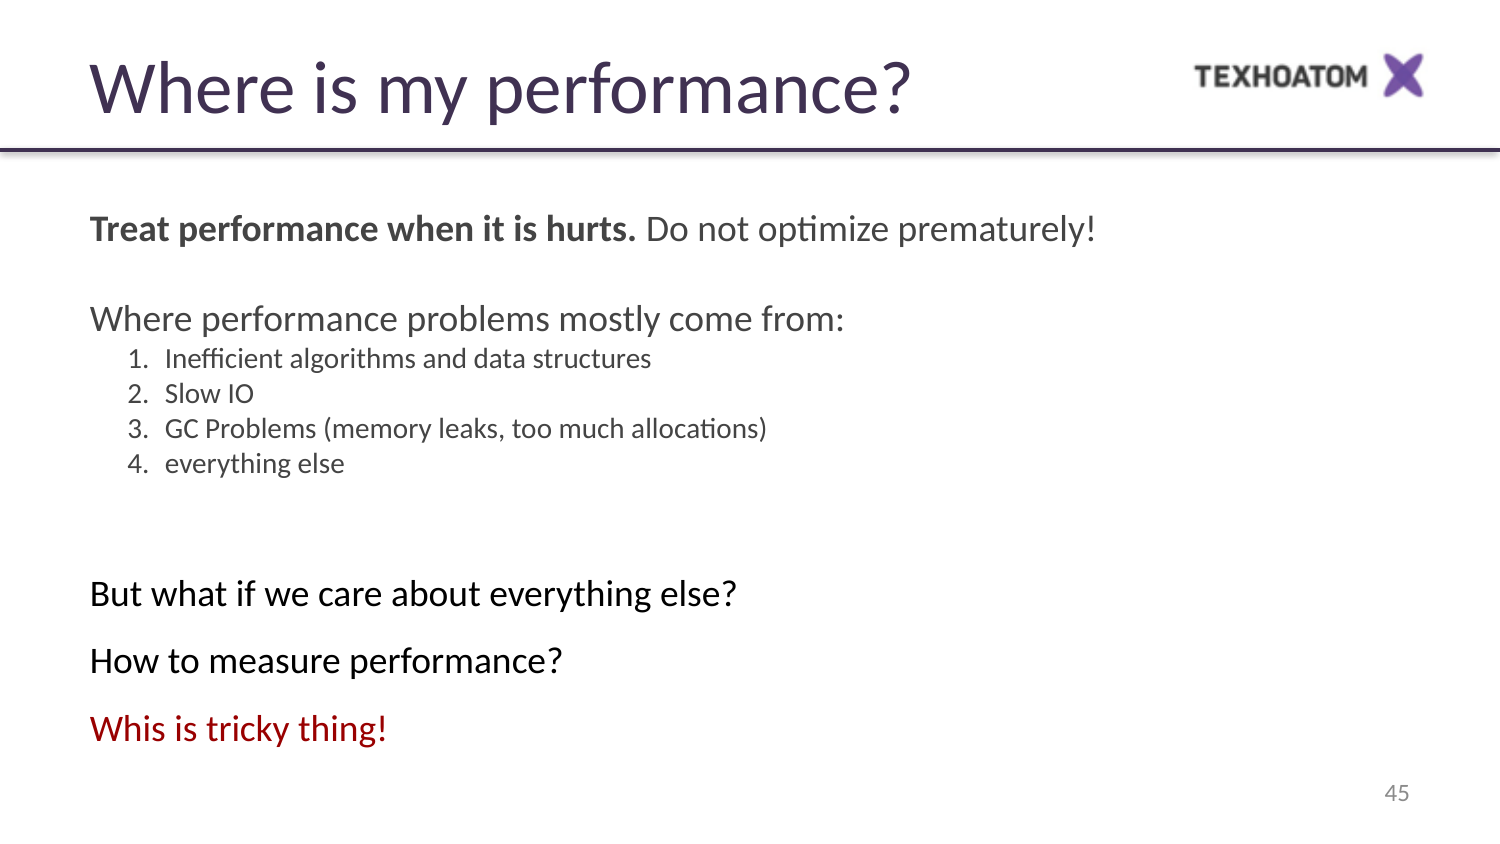

Where is my performance?
Treat performance when it is hurts. Do not optimize prematurely!

Where performance problems mostly come from:
Inefficient algorithms and data structures
Slow IO
GC Problems (memory leaks, too much allocations)
everything else

But what if we care about everything else?
How to measure performance?
Whis is tricky thing!

45